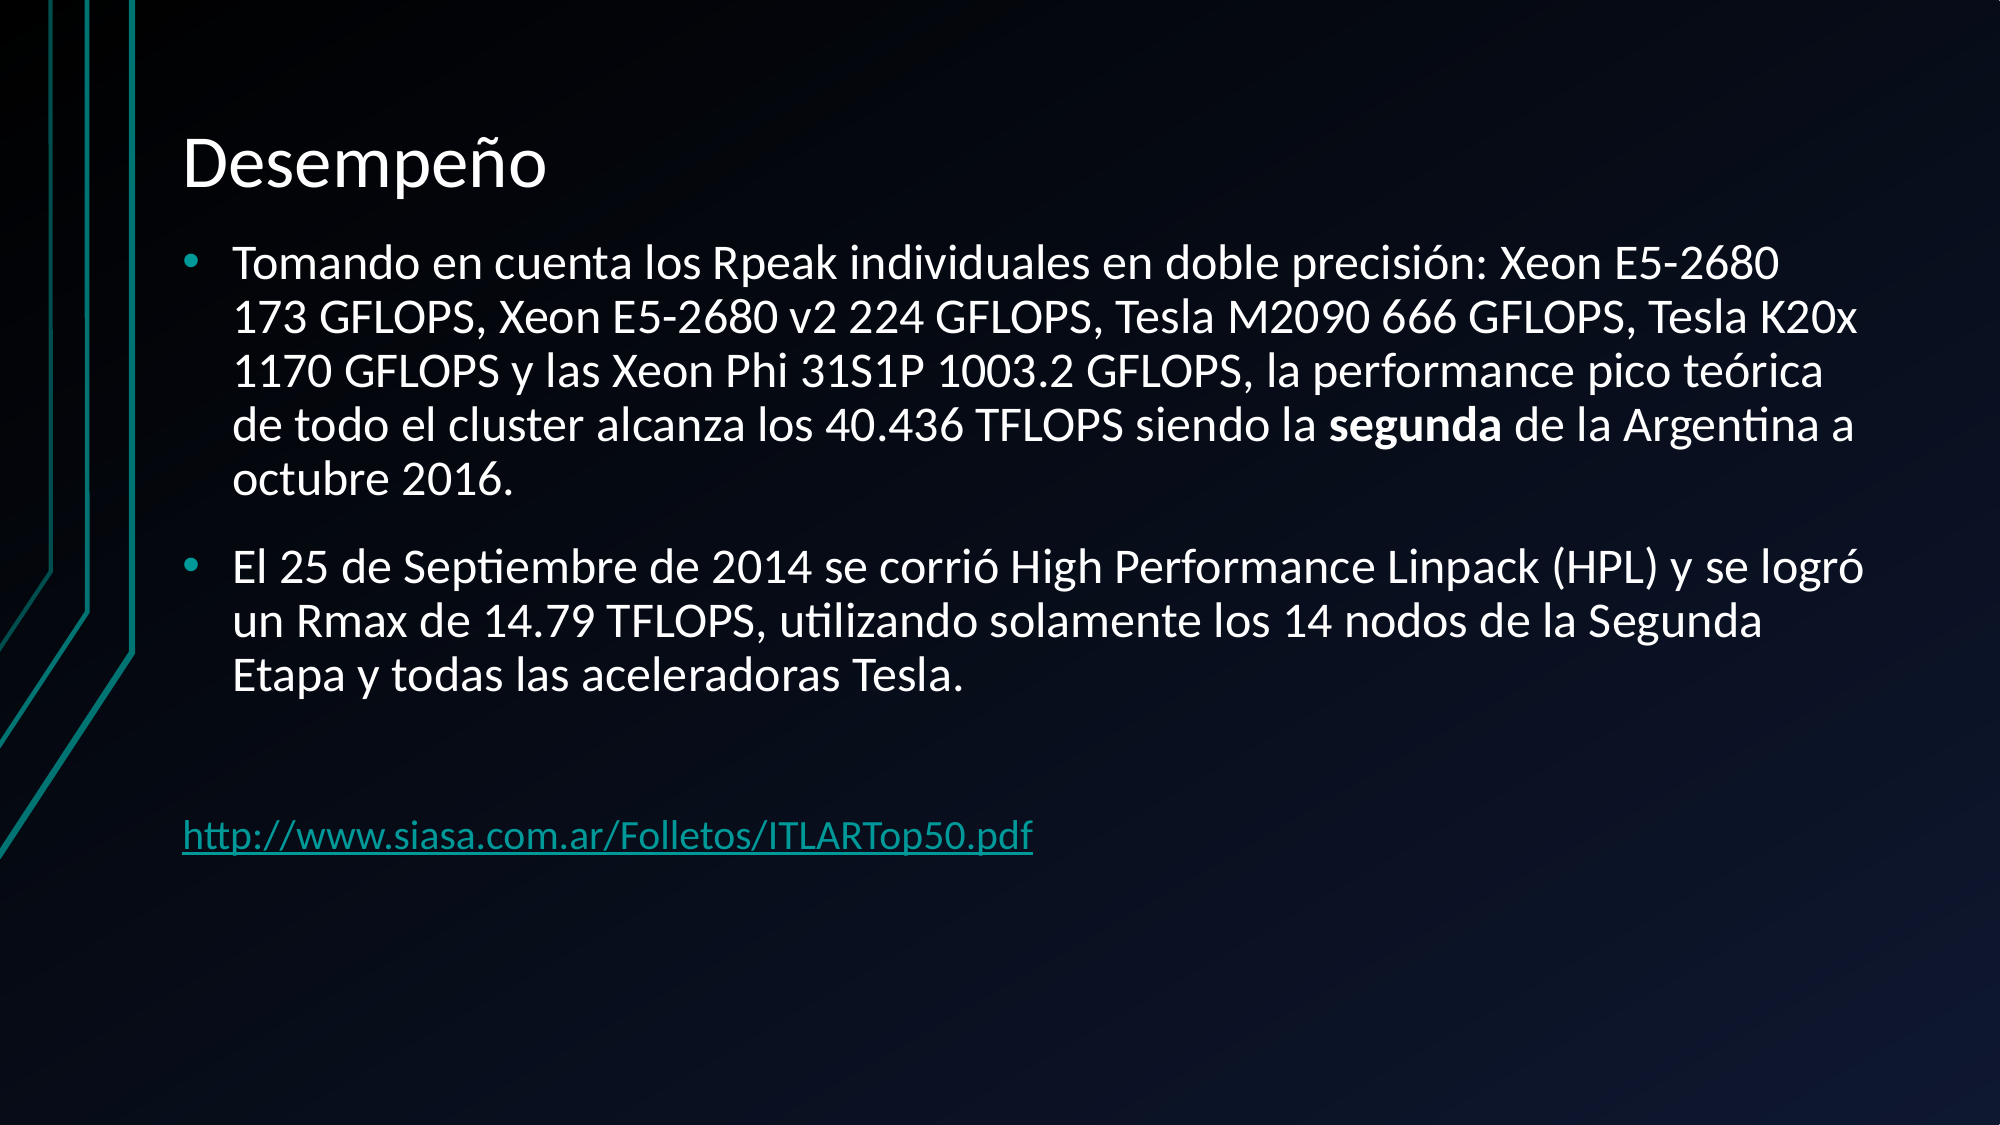

Desempeño
Tomando en cuenta los Rpeak individuales en doble precisión: Xeon E5-2680 173 GFLOPS, Xeon E5-2680 v2 224 GFLOPS, Tesla M2090 666 GFLOPS, Tesla K20x 1170 GFLOPS y las Xeon Phi 31S1P 1003.2 GFLOPS, la performance pico teórica de todo el cluster alcanza los 40.436 TFLOPS siendo la segunda de la Argentina a octubre 2016.
El 25 de Septiembre de 2014 se corrió High Performance Linpack (HPL) y se logró un Rmax de 14.79 TFLOPS, utilizando solamente los 14 nodos de la Segunda Etapa y todas las aceleradoras Tesla.

http://www.siasa.com.ar/Folletos/ITLARTop50.pdf